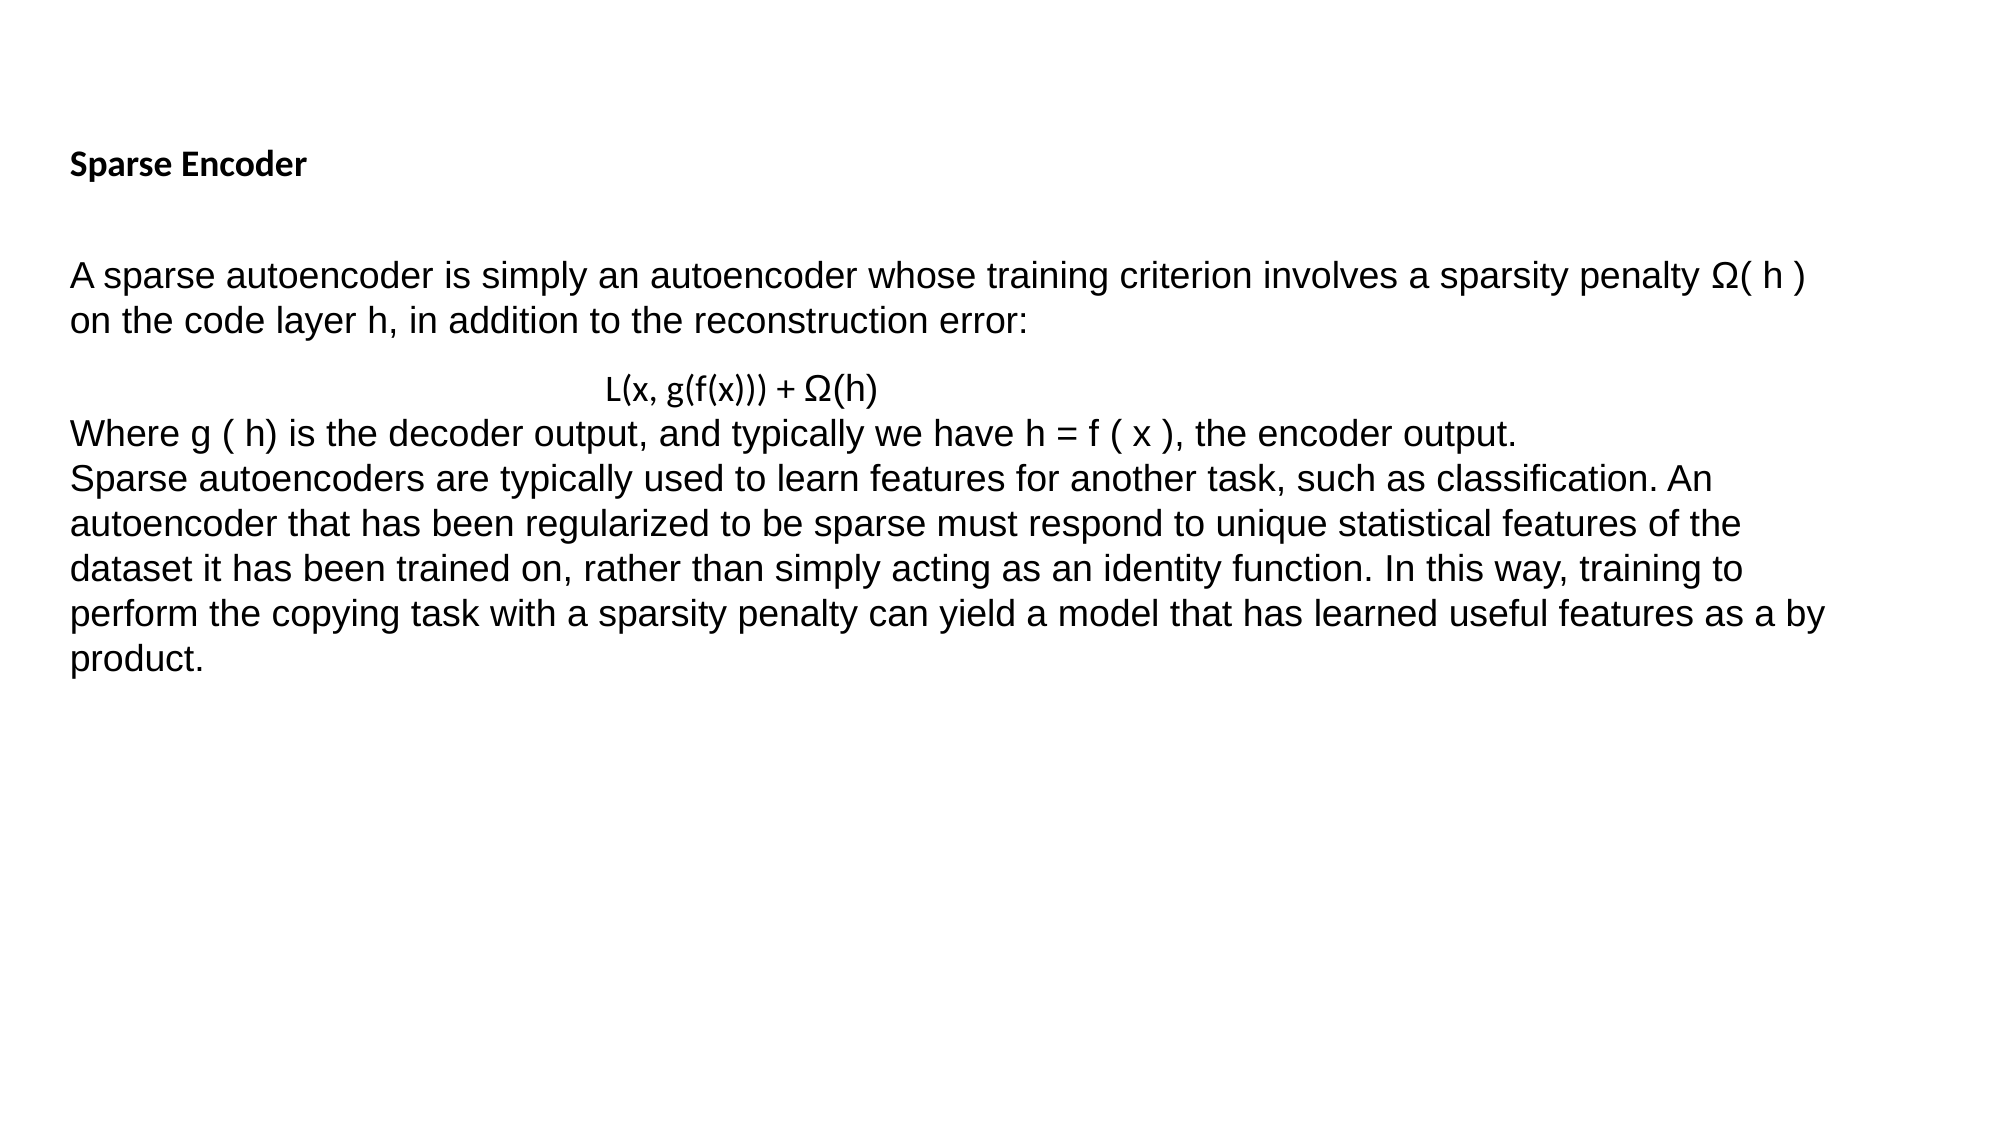

Sparse Encoder

A sparse autoencoder is simply an autoencoder whose training criterion involves a sparsity penalty Ω( h ) on the code layer h, in addition to the reconstruction error:
                                                               L(x, g(f(x))) + Ω(h)
Where g ( h) is the decoder output, and typically we have h = f ( x ), the encoder output.
Sparse autoencoders are typically used to learn features for another task, such as classiﬁcation. An autoencoder that has been regularized to be sparse must respond to unique statistical features of the dataset it has been trained on, rather than simply acting as an identity function. In this way, training to perform the copying task with a sparsity penalty can yield a model that has learned useful features as a by product.